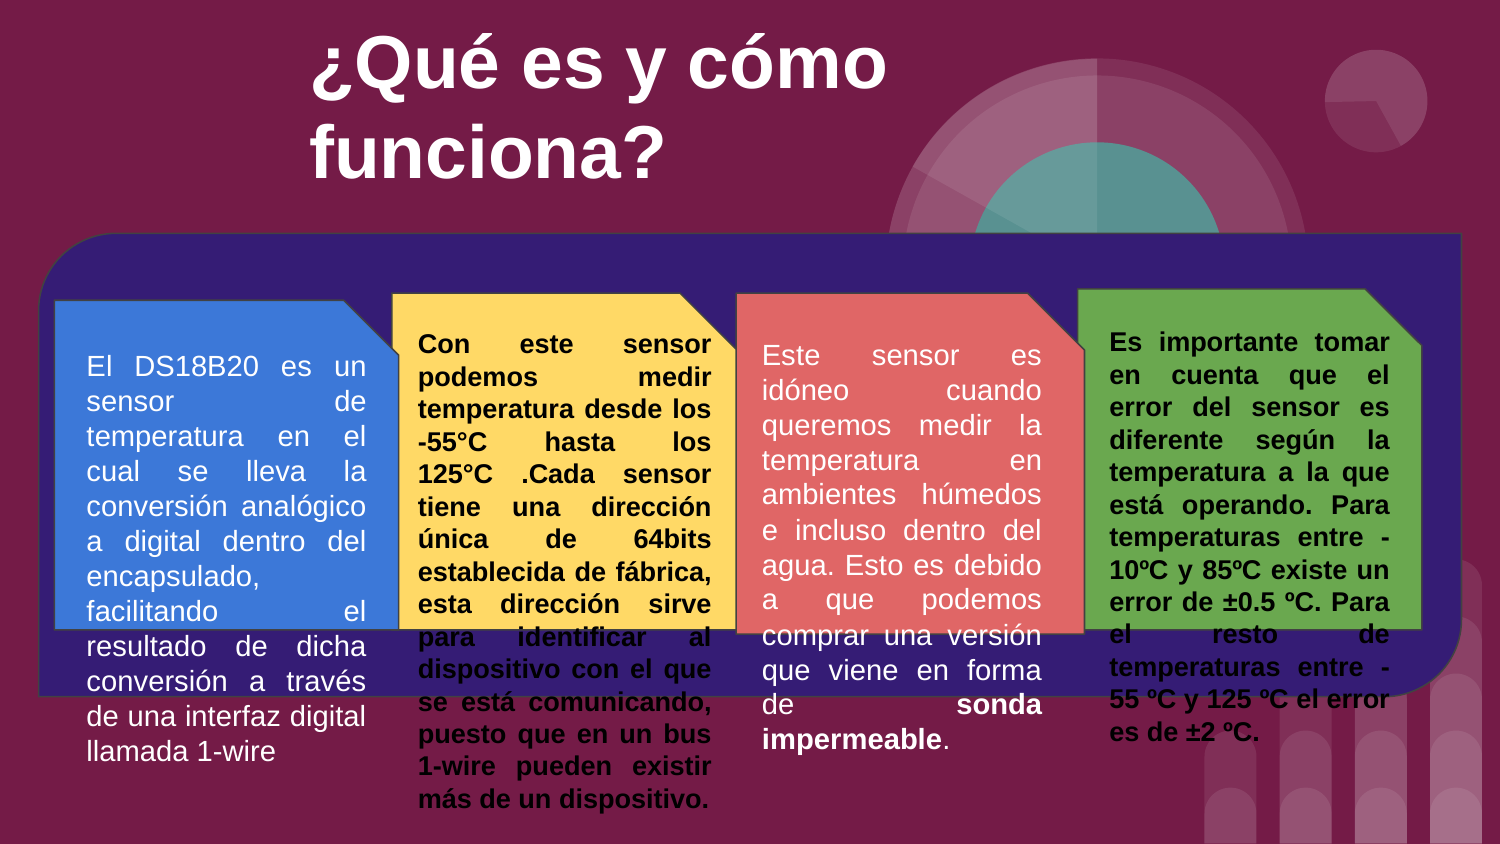

# ¿Qué es y cómo funciona?

Es importante tomar en cuenta que el error del sensor es diferente según la temperatura a la que está operando. Para temperaturas entre -10ºC y 85ºC existe un error de ±0.5 ºC. Para el resto de temperaturas entre -55 ºC y 125 ºC el error es de ±2 ºC.
Con este sensor podemos medir temperatura desde los -55°C hasta los 125°C .Cada sensor tiene una dirección única de 64bits establecida de fábrica, esta dirección sirve para identificar al dispositivo con el que se está comunicando, puesto que en un bus 1-wire pueden existir más de un dispositivo.

Este sensor es idóneo cuando queremos medir la temperatura en ambientes húmedos e incluso dentro del agua. Esto es debido a que podemos comprar una versión que viene en forma de sonda impermeable.
El DS18B20 es un sensor de temperatura en el cual se lleva la conversión analógico a digital dentro del encapsulado, facilitando el resultado de dicha conversión a través de una interfaz digital llamada 1-wire